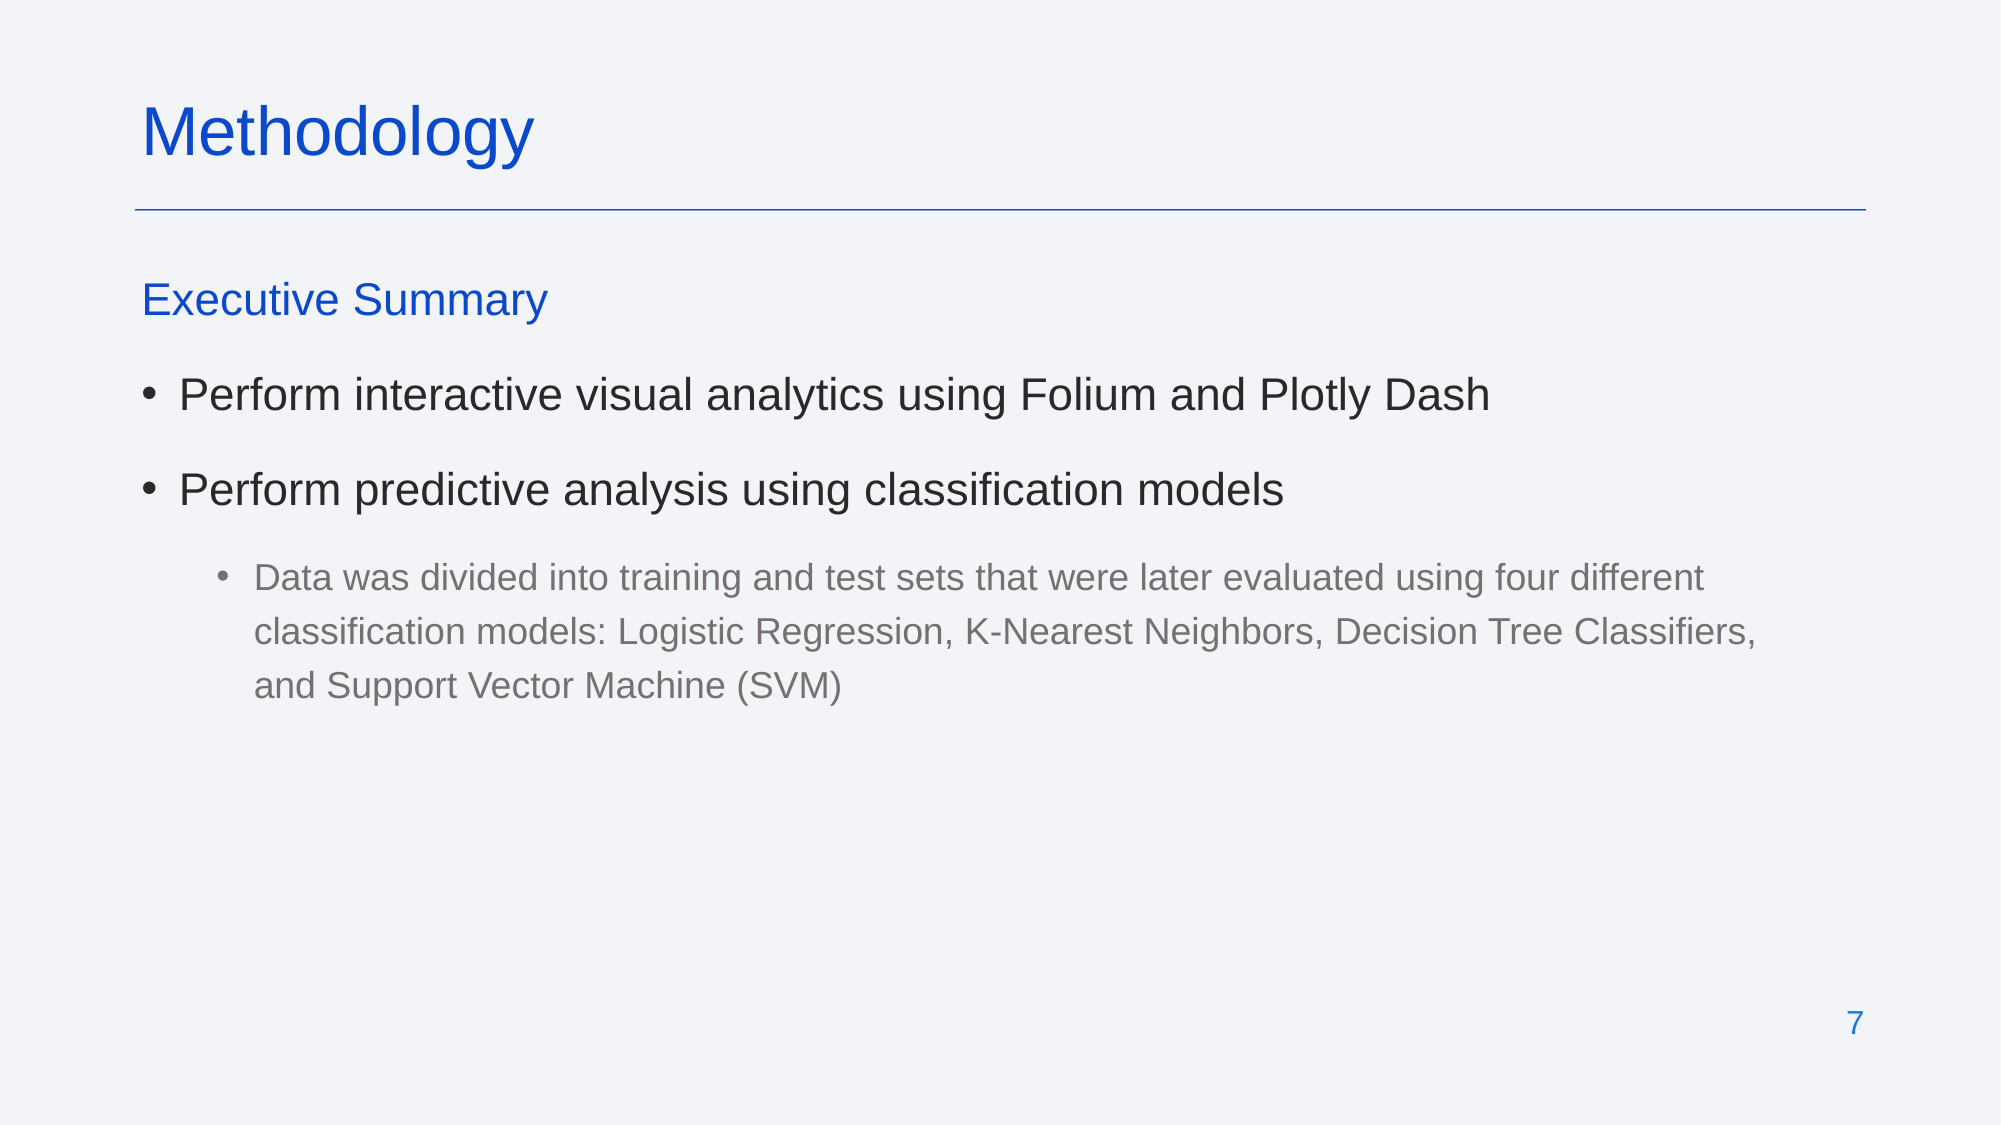

Methodology
Executive Summary
Perform interactive visual analytics using Folium and Plotly Dash
Perform predictive analysis using classification models
Data was divided into training and test sets that were later evaluated using four different classification models: Logistic Regression, K-Nearest Neighbors, Decision Tree Classifiers, and Support Vector Machine (SVM)

7